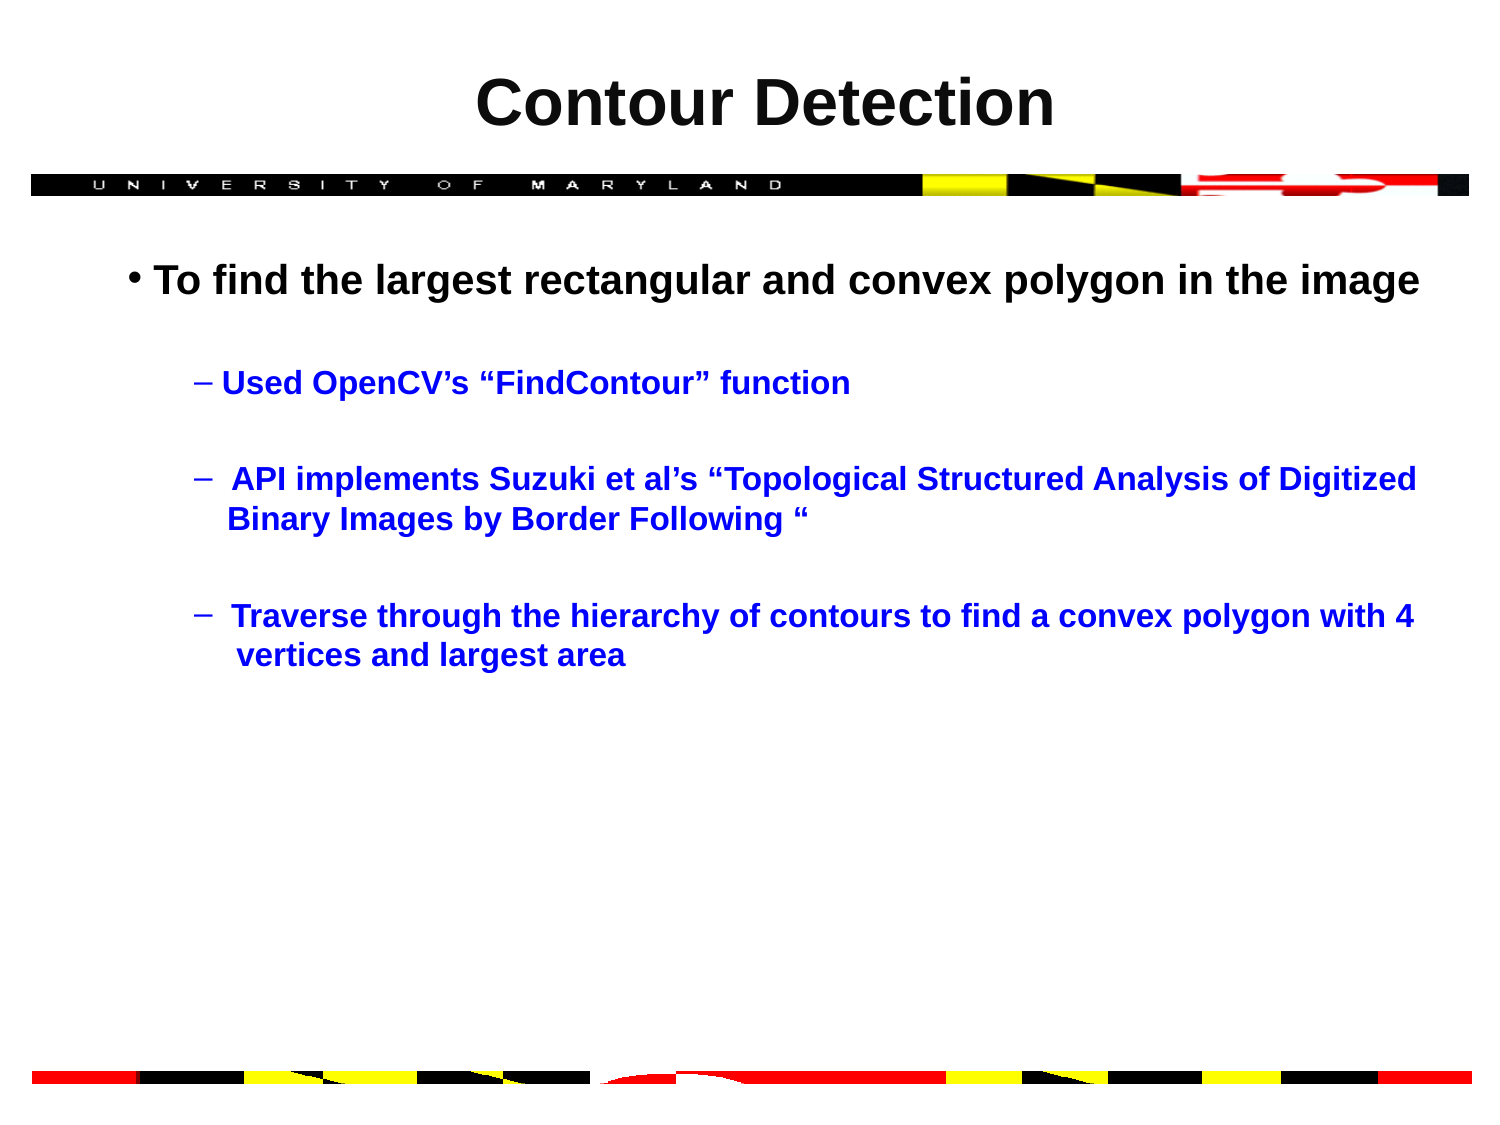

# Contour Detection
 To find the largest rectangular and convex polygon in the image
 Used OpenCV’s “FindContour” function

  API implements Suzuki et al’s “Topological Structured Analysis of Digitized
   Binary Images by Border Following “

  Traverse through the hierarchy of contours to find a convex polygon with 4
    vertices and largest area